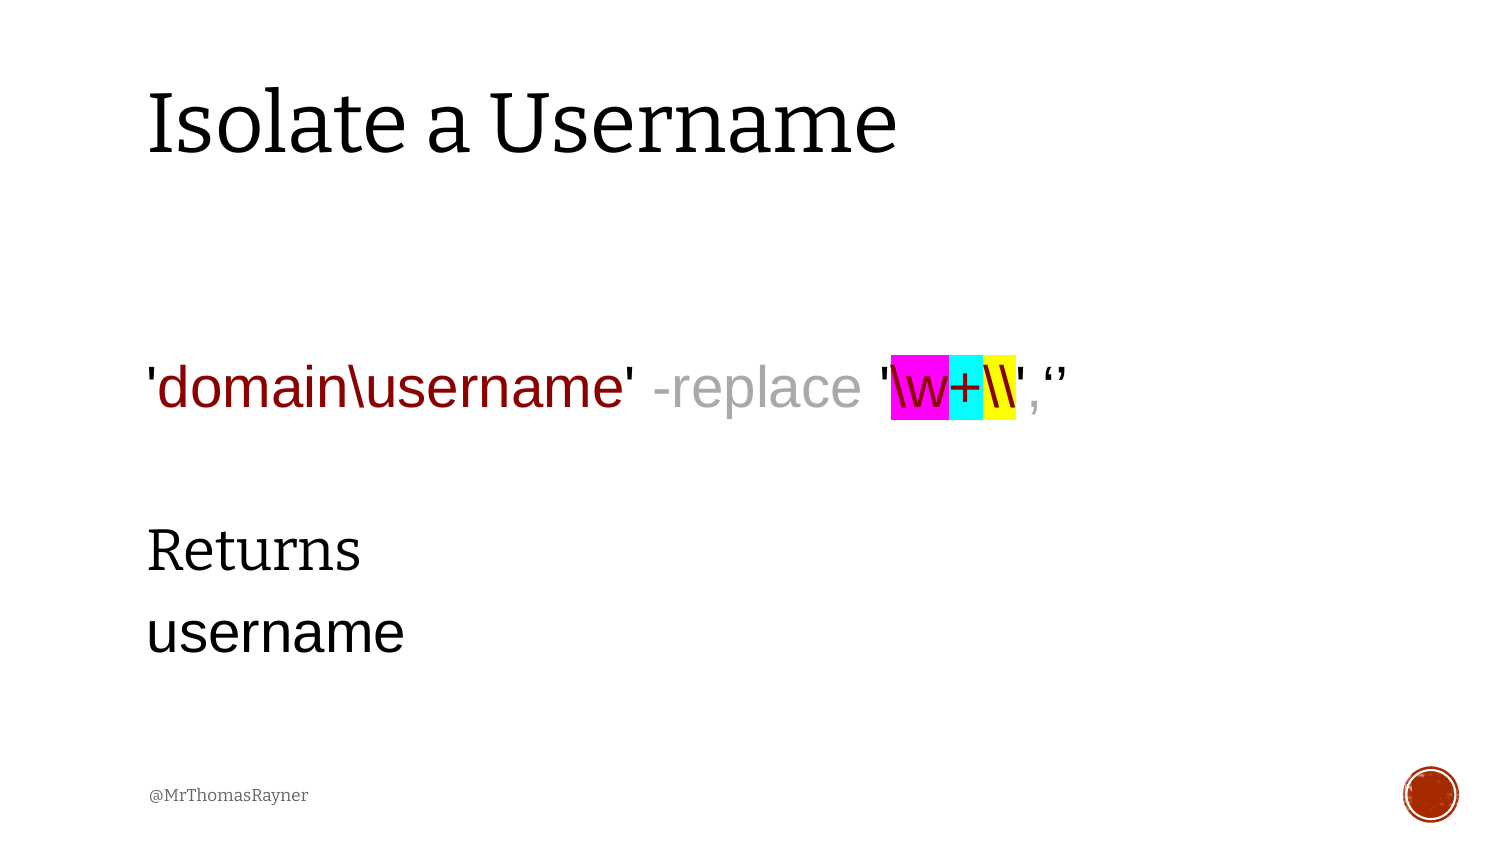

# Isolate a Username

'domain\username' -replace '\w+\\',‘’

Returns
username

@MrThomasRayner